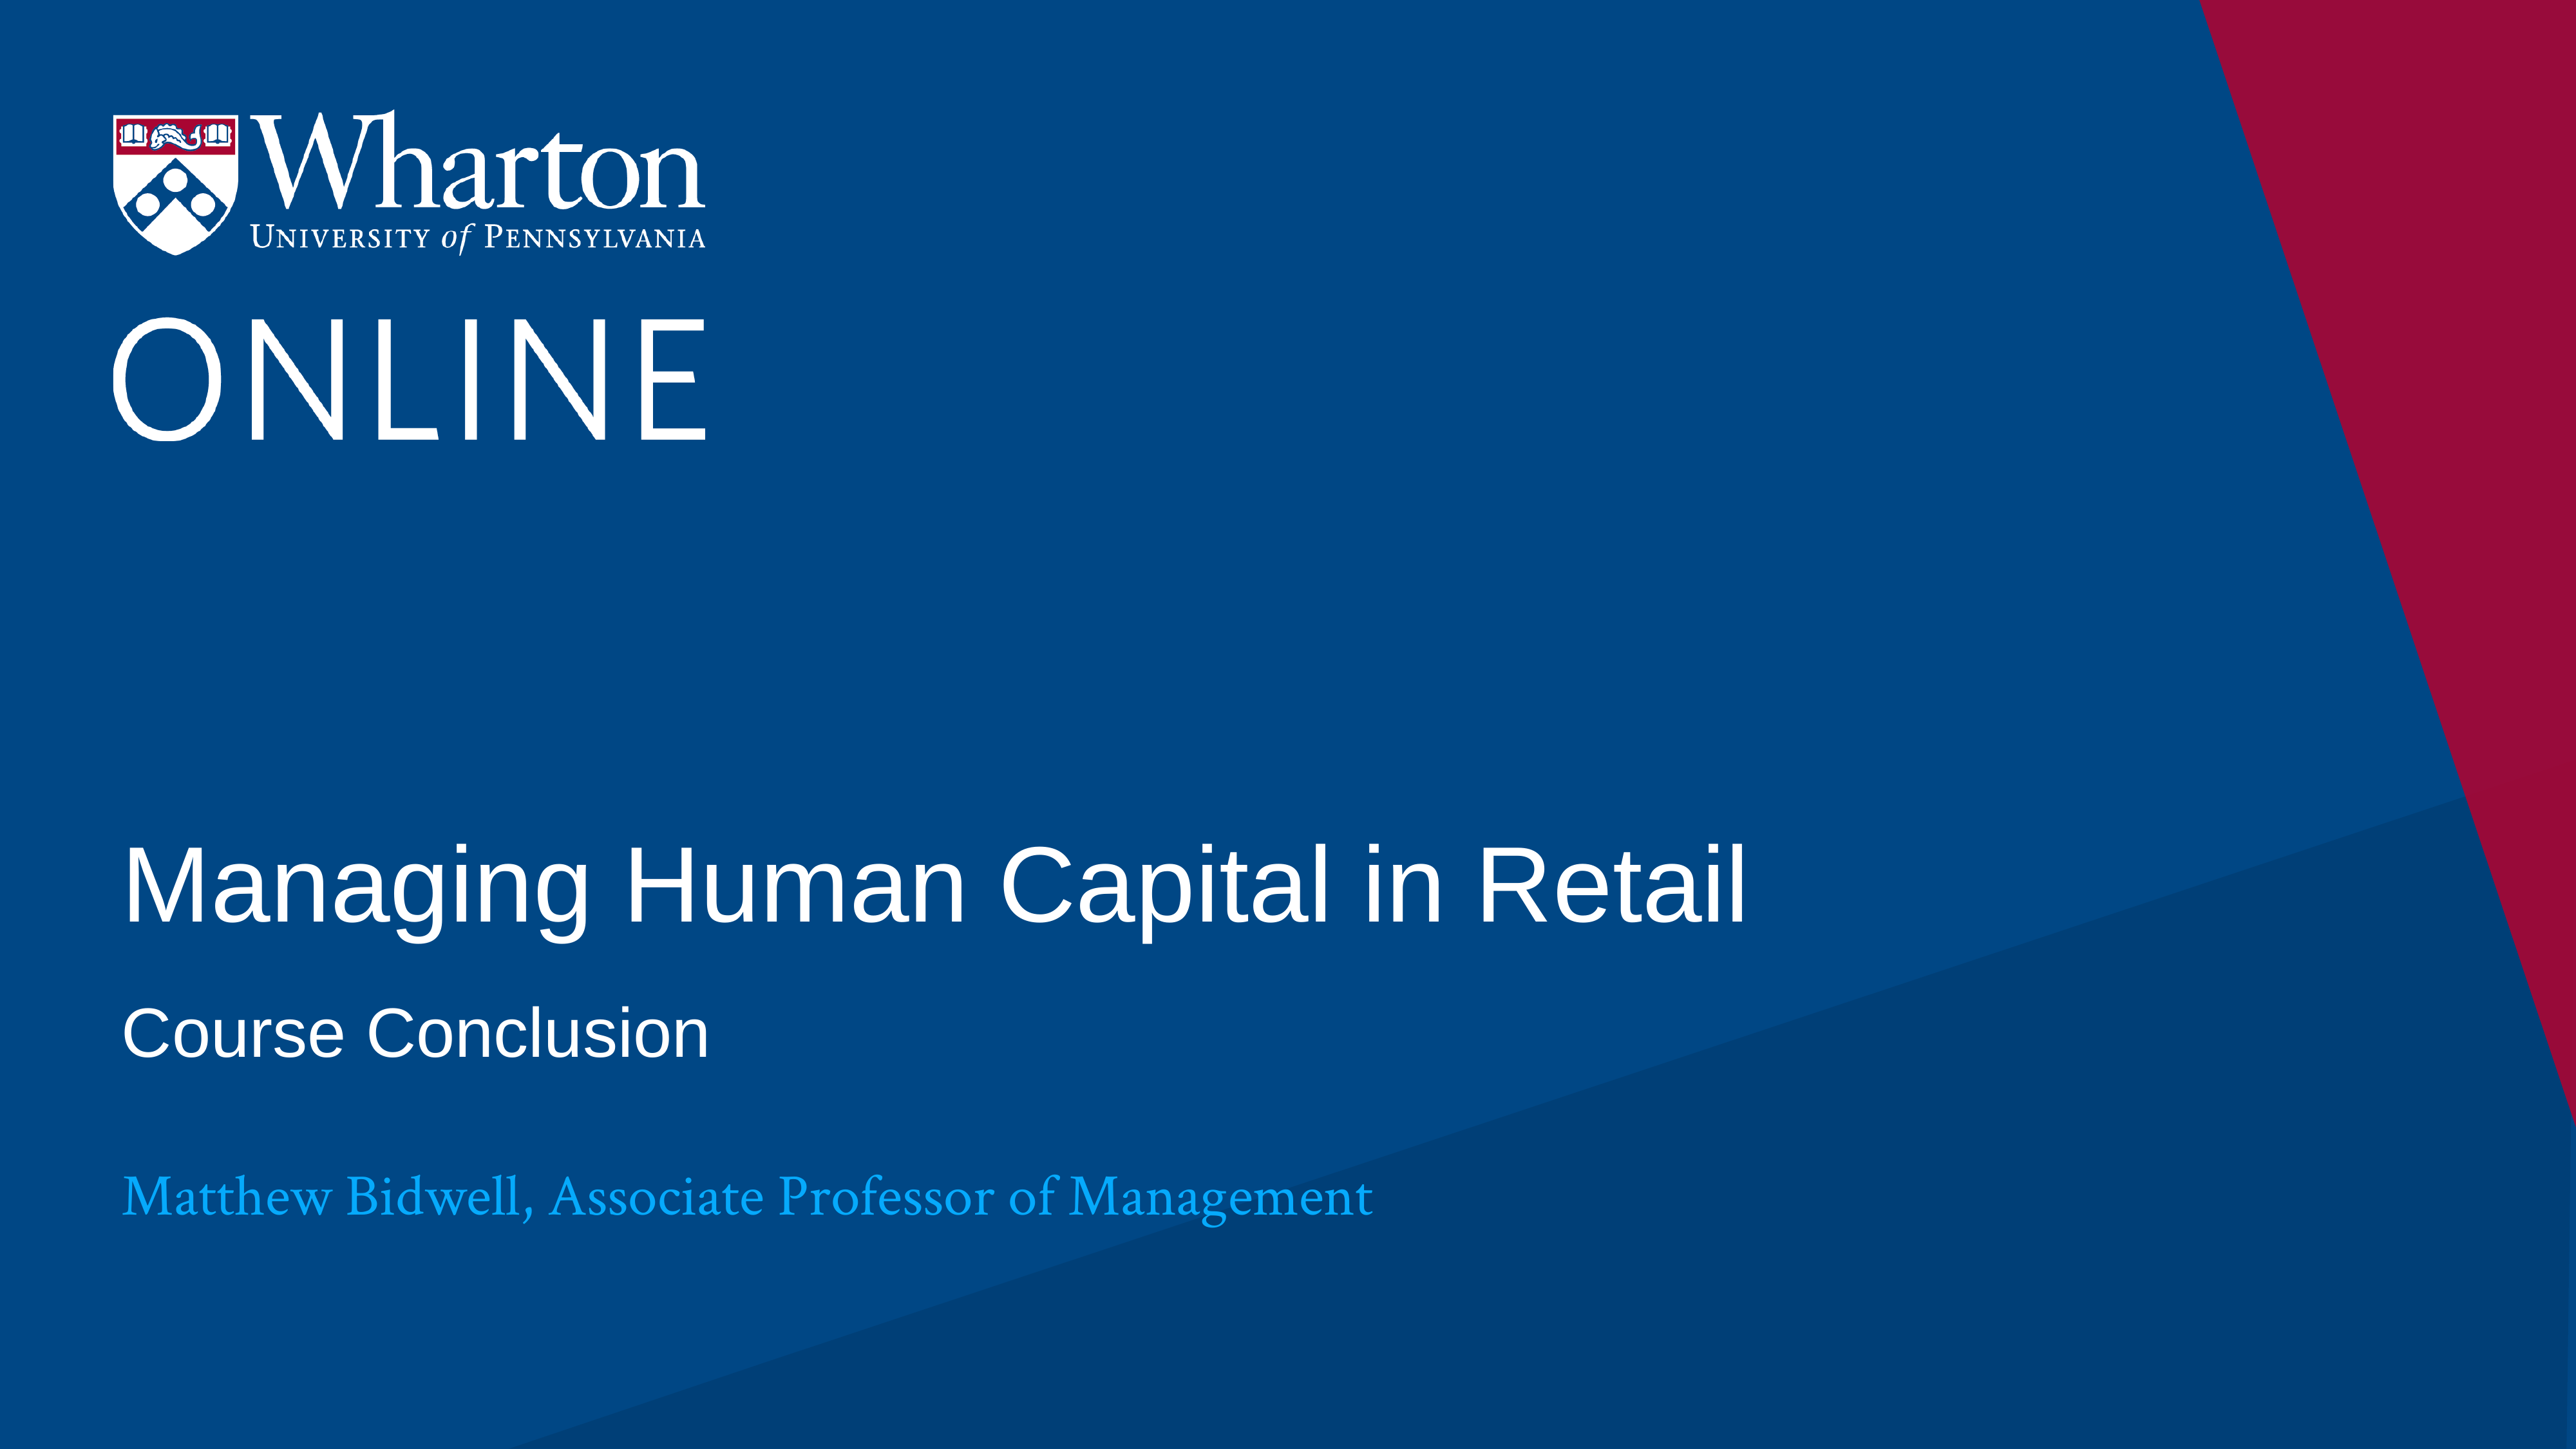

# Managing Human Capital in Retail
Course Conclusion
Matthew Bidwell, Associate Professor of Management